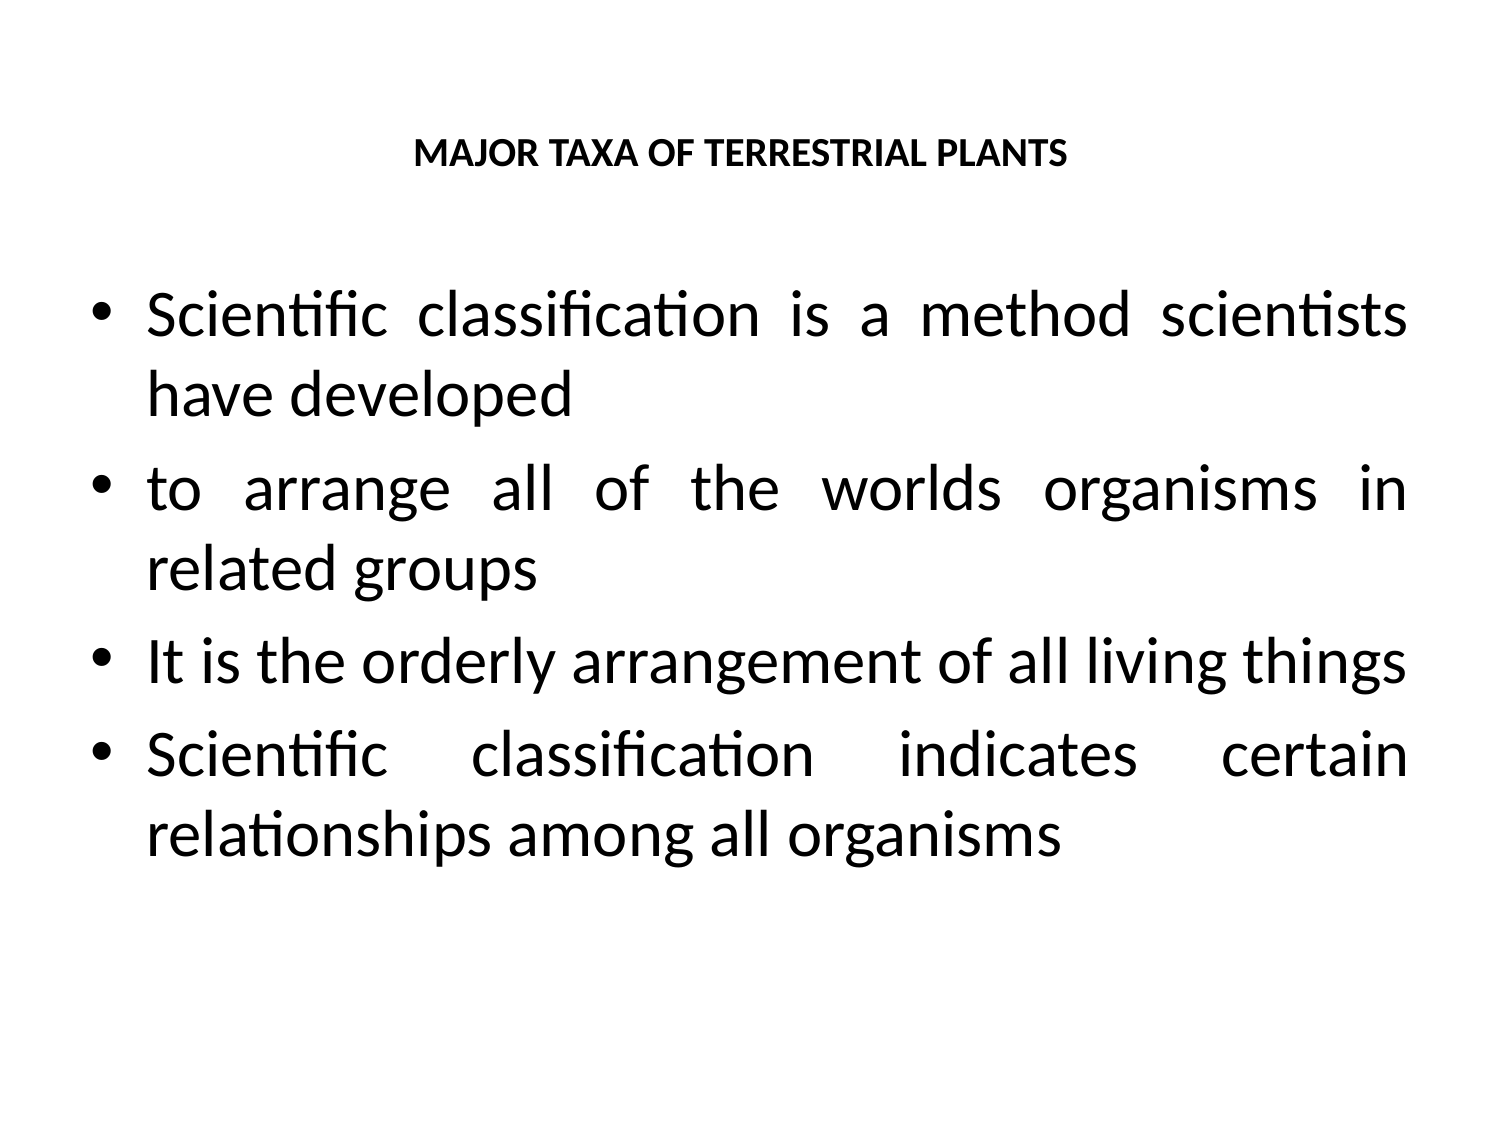

# MAJOR TAXA OF TERRESTRIAL PLANTS
Scientific classification is a method scientists have developed
to arrange all of the worlds organisms in related groups
It is the orderly arrangement of all living things
Scientific classification indicates certain relationships among all organisms